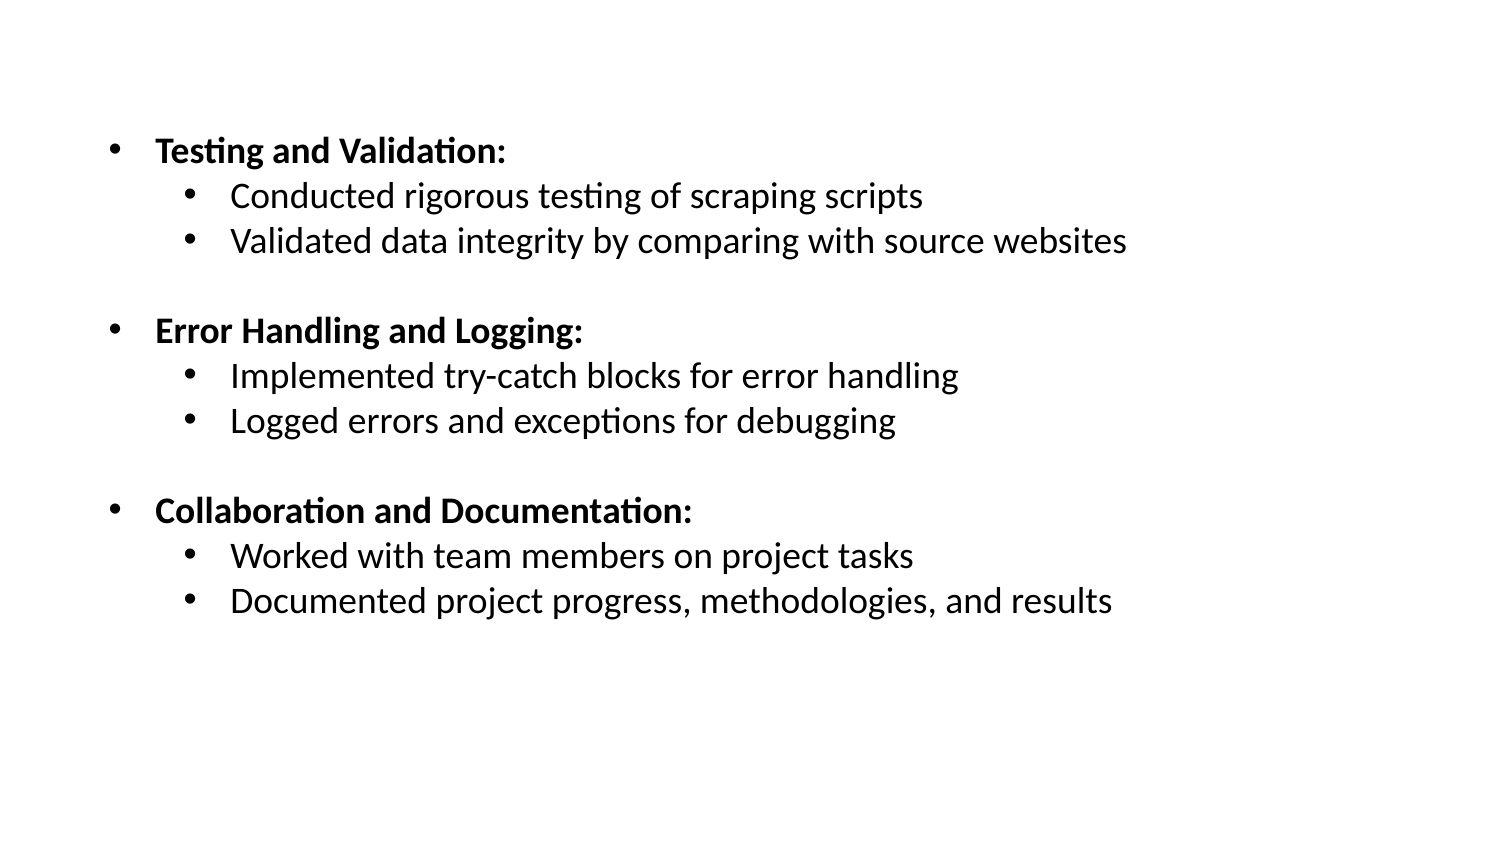

Testing and Validation:
Conducted rigorous testing of scraping scripts
Validated data integrity by comparing with source websites

Error Handling and Logging:
Implemented try-catch blocks for error handling
Logged errors and exceptions for debugging

Collaboration and Documentation:
Worked with team members on project tasks
Documented project progress, methodologies, and results